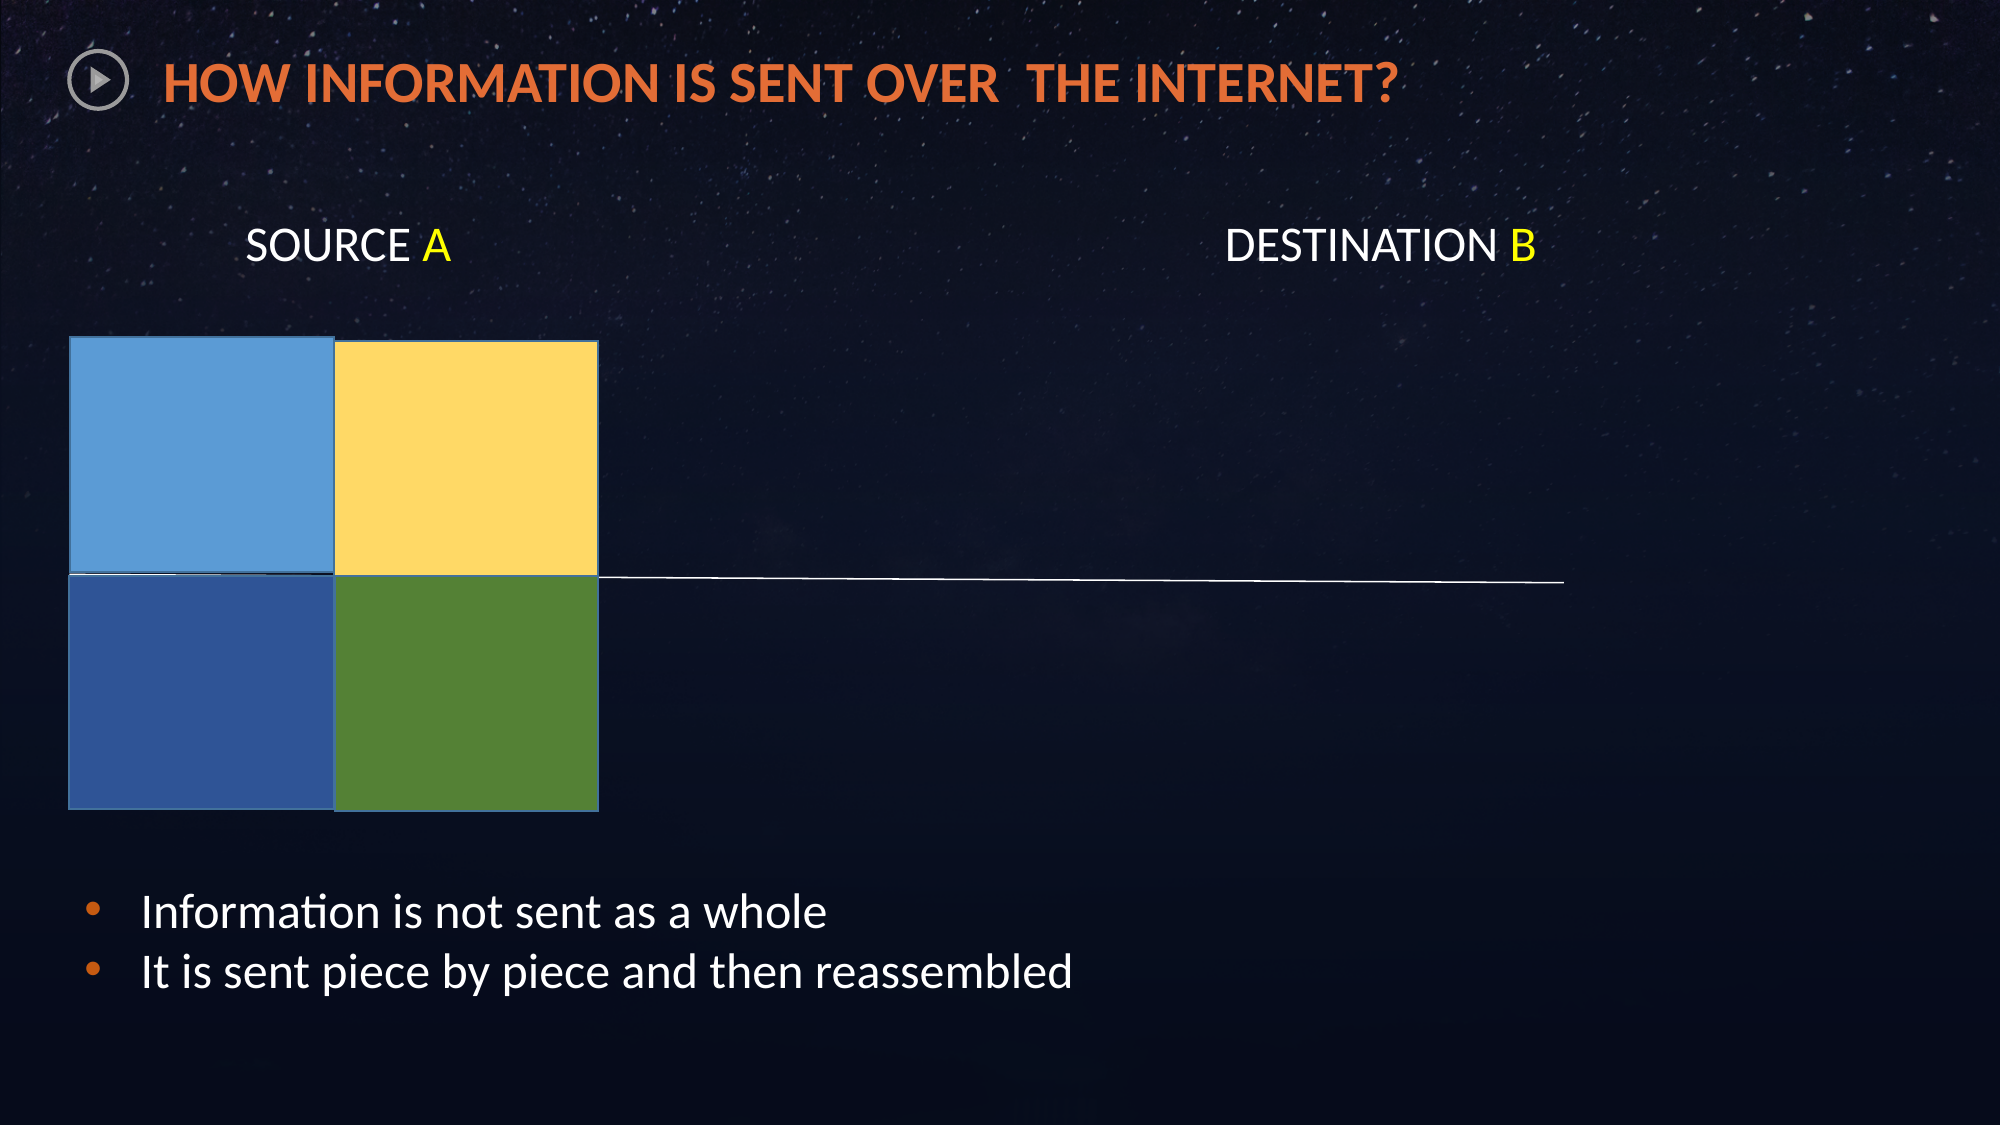

HOW INFORMATION IS SENT OVER  THE INTERNET?

DESTINATION B
SOURCE A

Information is not sent as a whole
It is sent piece by piece and then reassembled